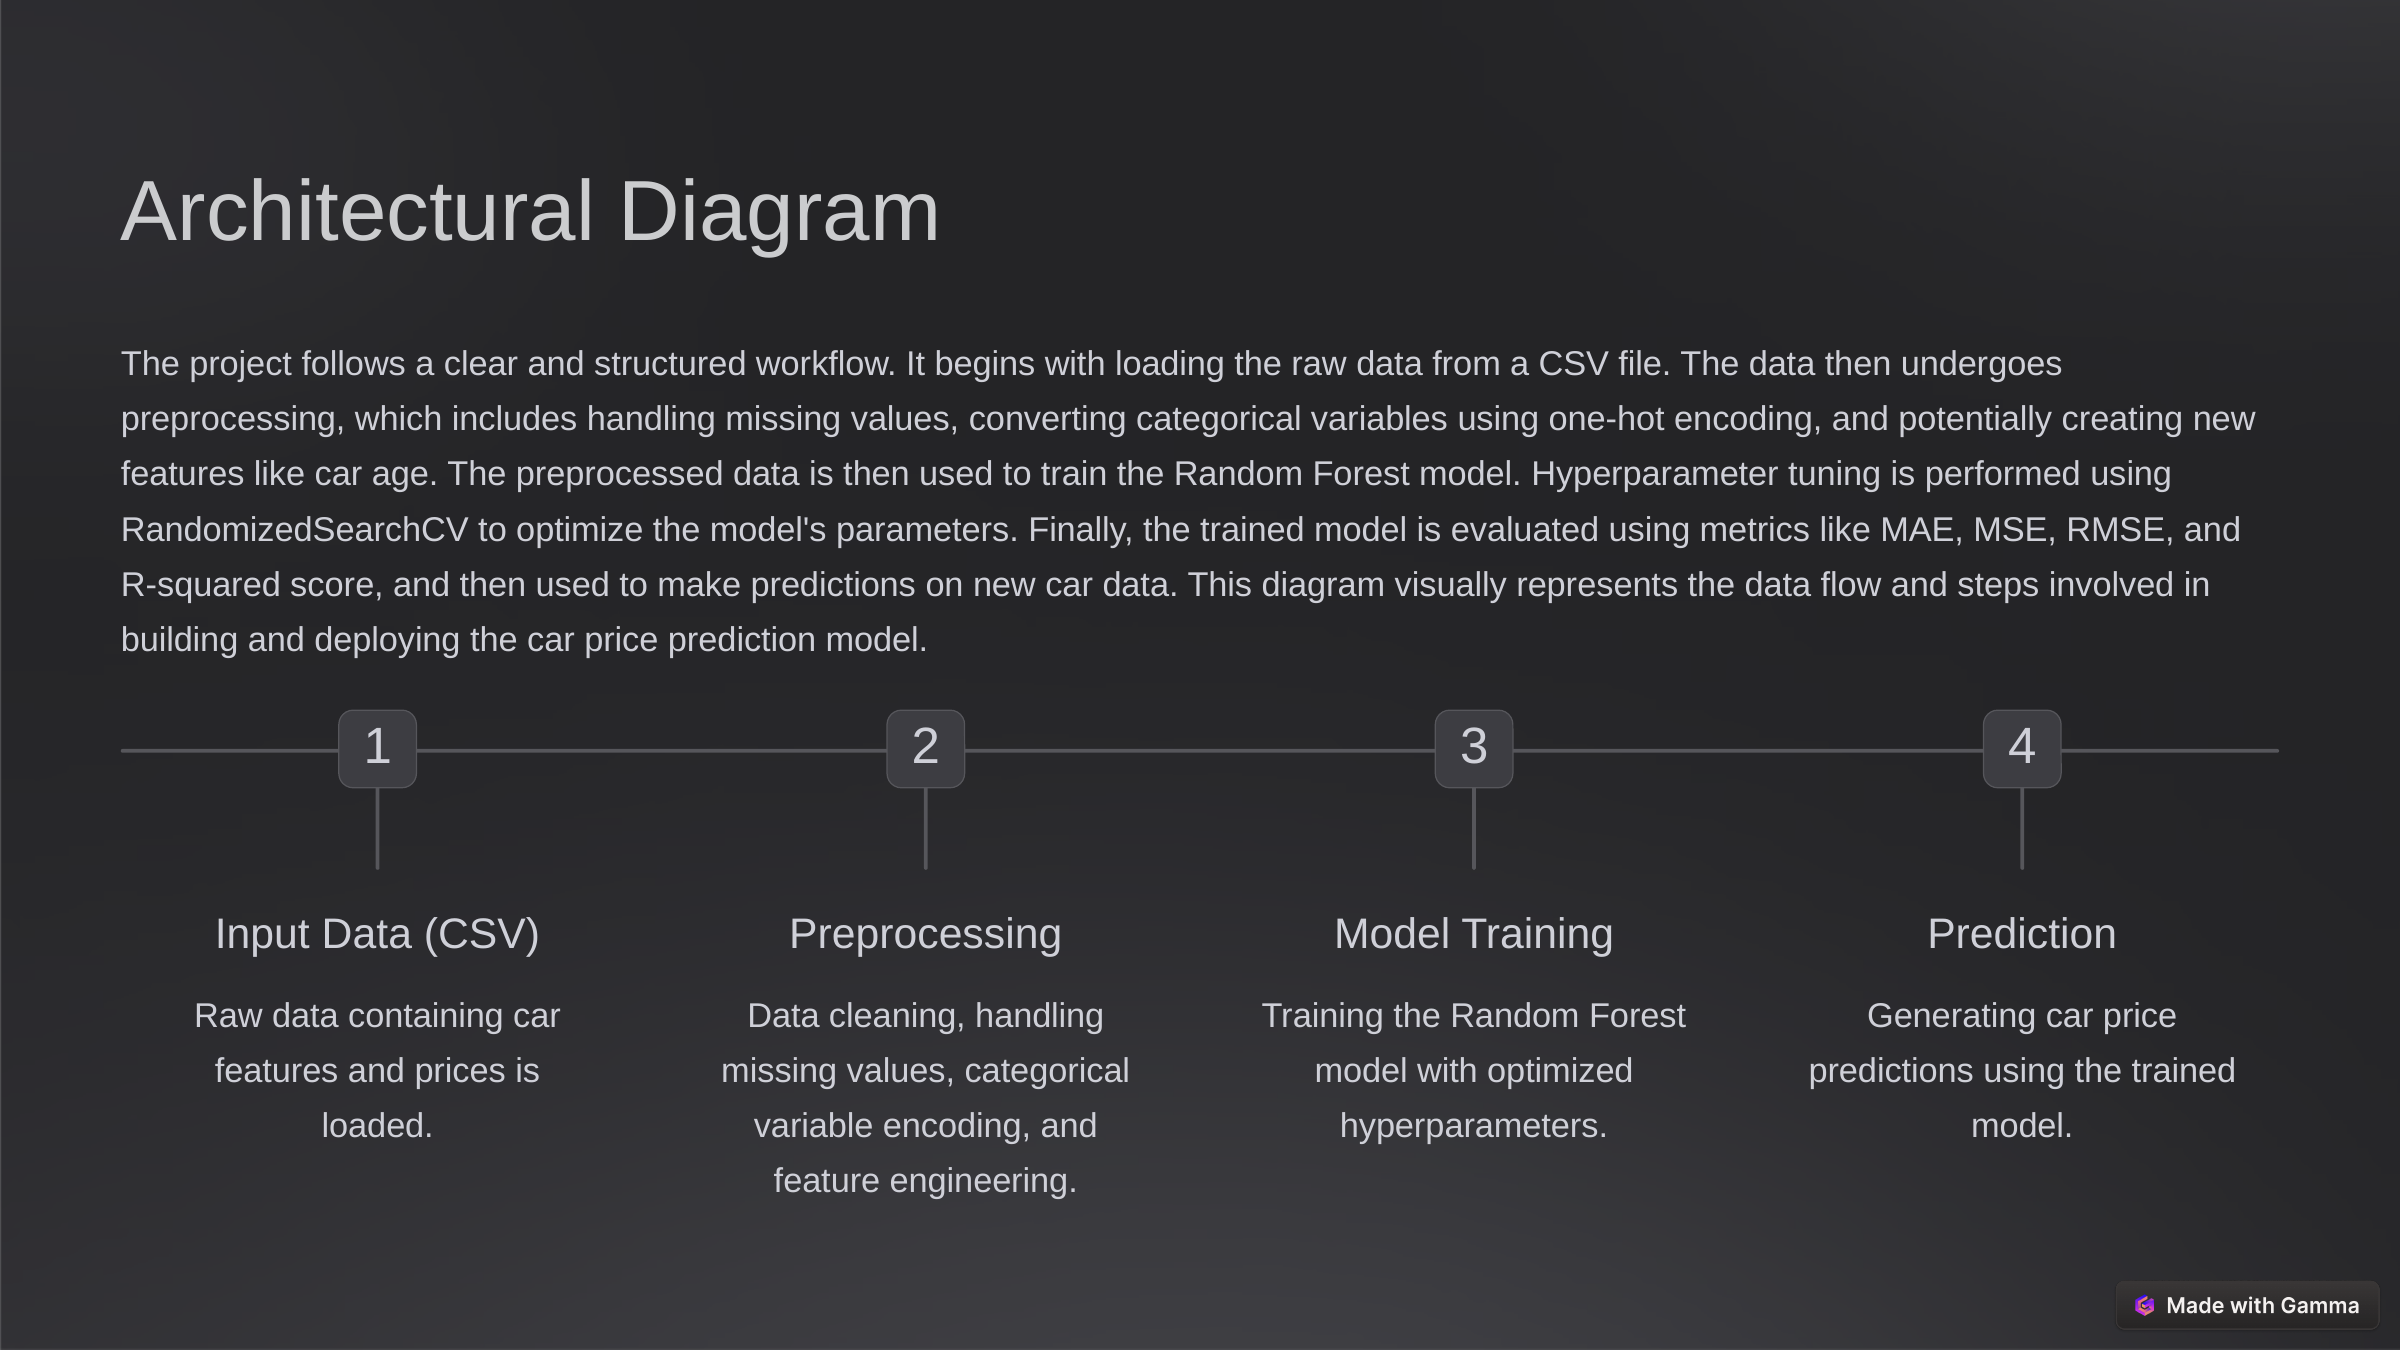

Architectural Diagram
The project follows a clear and structured workflow. It begins with loading the raw data from a CSV file. The data then undergoes preprocessing, which includes handling missing values, converting categorical variables using one-hot encoding, and potentially creating new features like car age. The preprocessed data is then used to train the Random Forest model. Hyperparameter tuning is performed using RandomizedSearchCV to optimize the model's parameters. Finally, the trained model is evaluated using metrics like MAE, MSE, RMSE, and R-squared score, and then used to make predictions on new car data. This diagram visually represents the data flow and steps involved in building and deploying the car price prediction model.

1
2
3
4

Input Data (CSV)
Preprocessing
Model Training
Prediction
Raw data containing car features and prices is loaded.
Data cleaning, handling missing values, categorical variable encoding, and feature engineering.
Training the Random Forest model with optimized hyperparameters.
Generating car price predictions using the trained model.